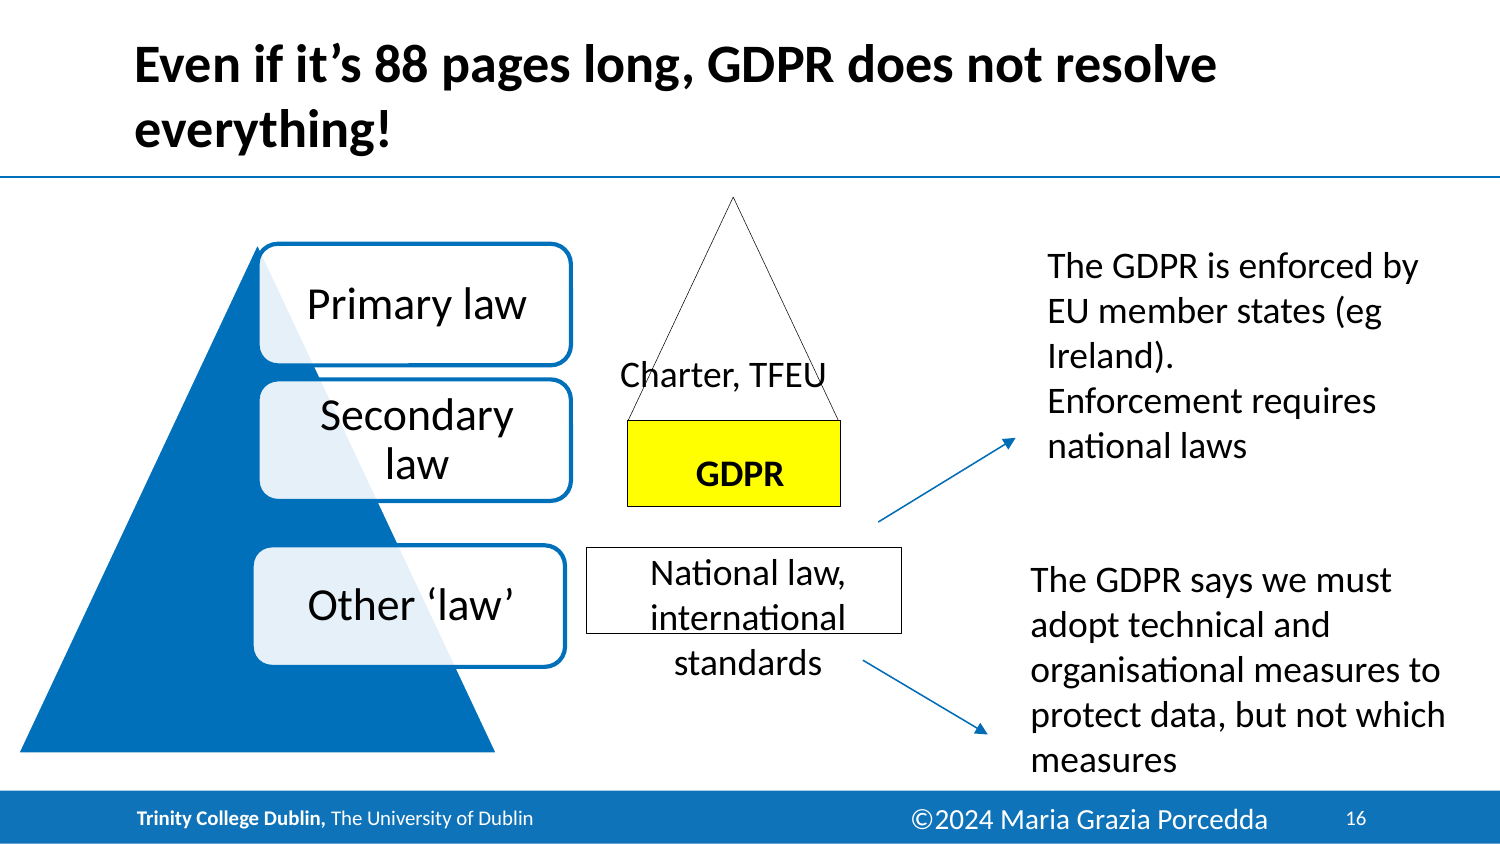

# Even if it’s 88 pages long, GDPR does not resolve everything!

Charter, TFEU

GDPR
National law, international standards

The GDPR is enforced by EU member states (eg Ireland).
Enforcement requires national laws
Primary law
Secondary law
Other ‘law’
The GDPR says we must adopt technical and organisational measures to protect data, but not which measures
©2024 Maria Grazia Porcedda